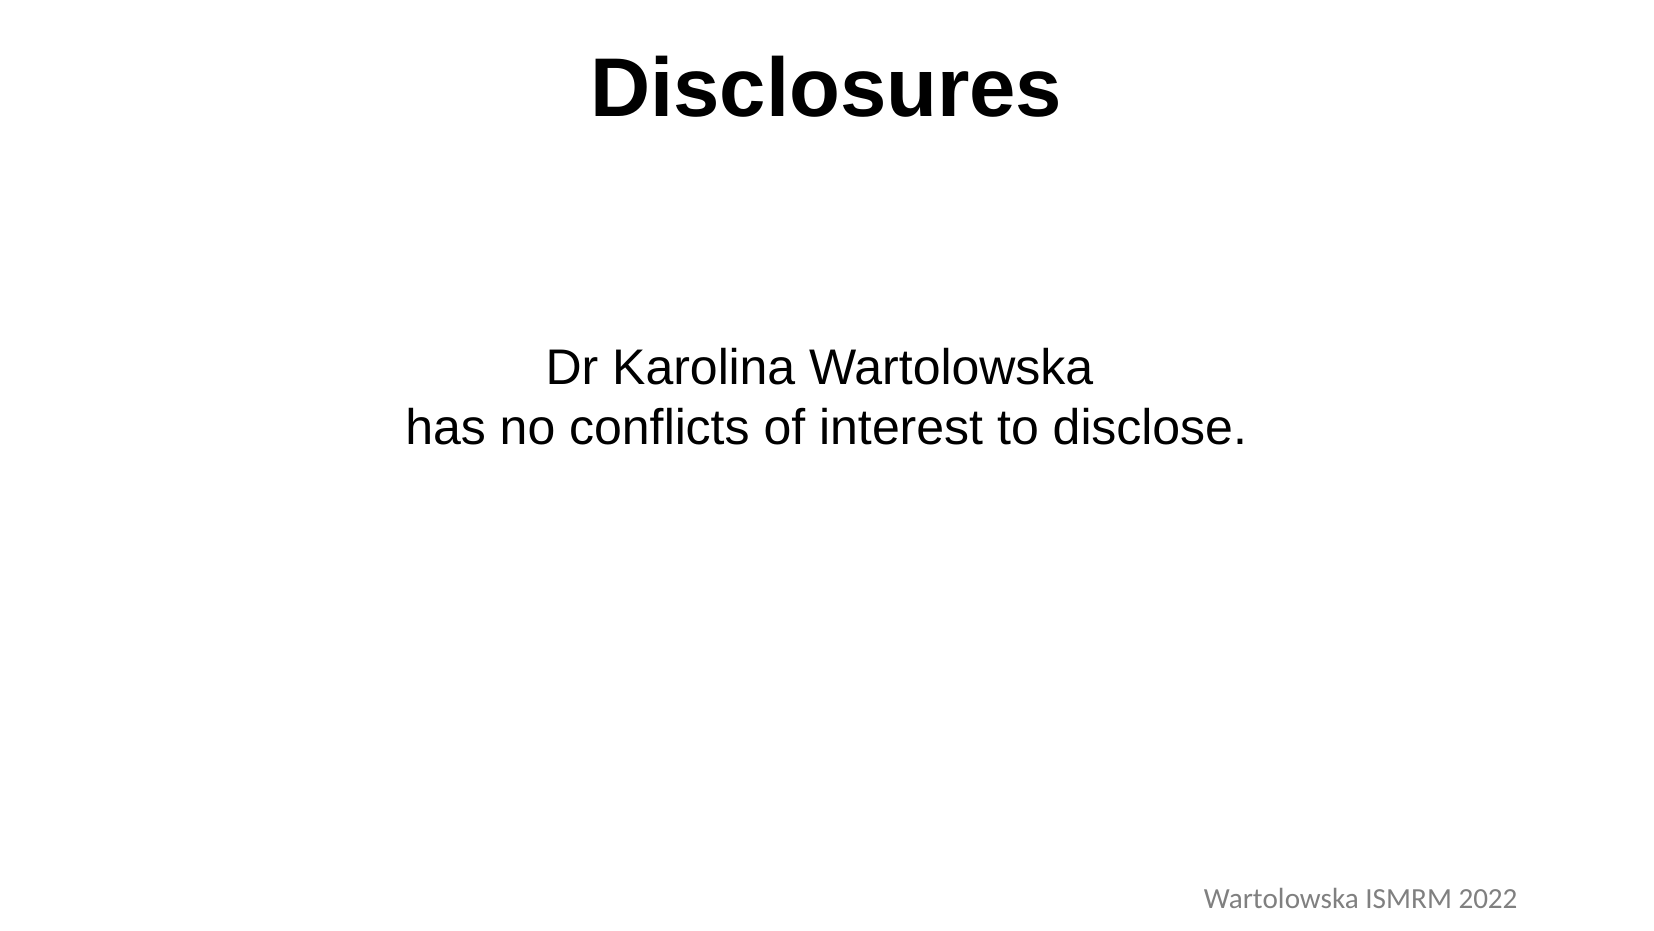

Disclosures

Dr Karolina Wartolowska
has no conflicts of interest to disclose.
Wartolowska ISMRM 2022